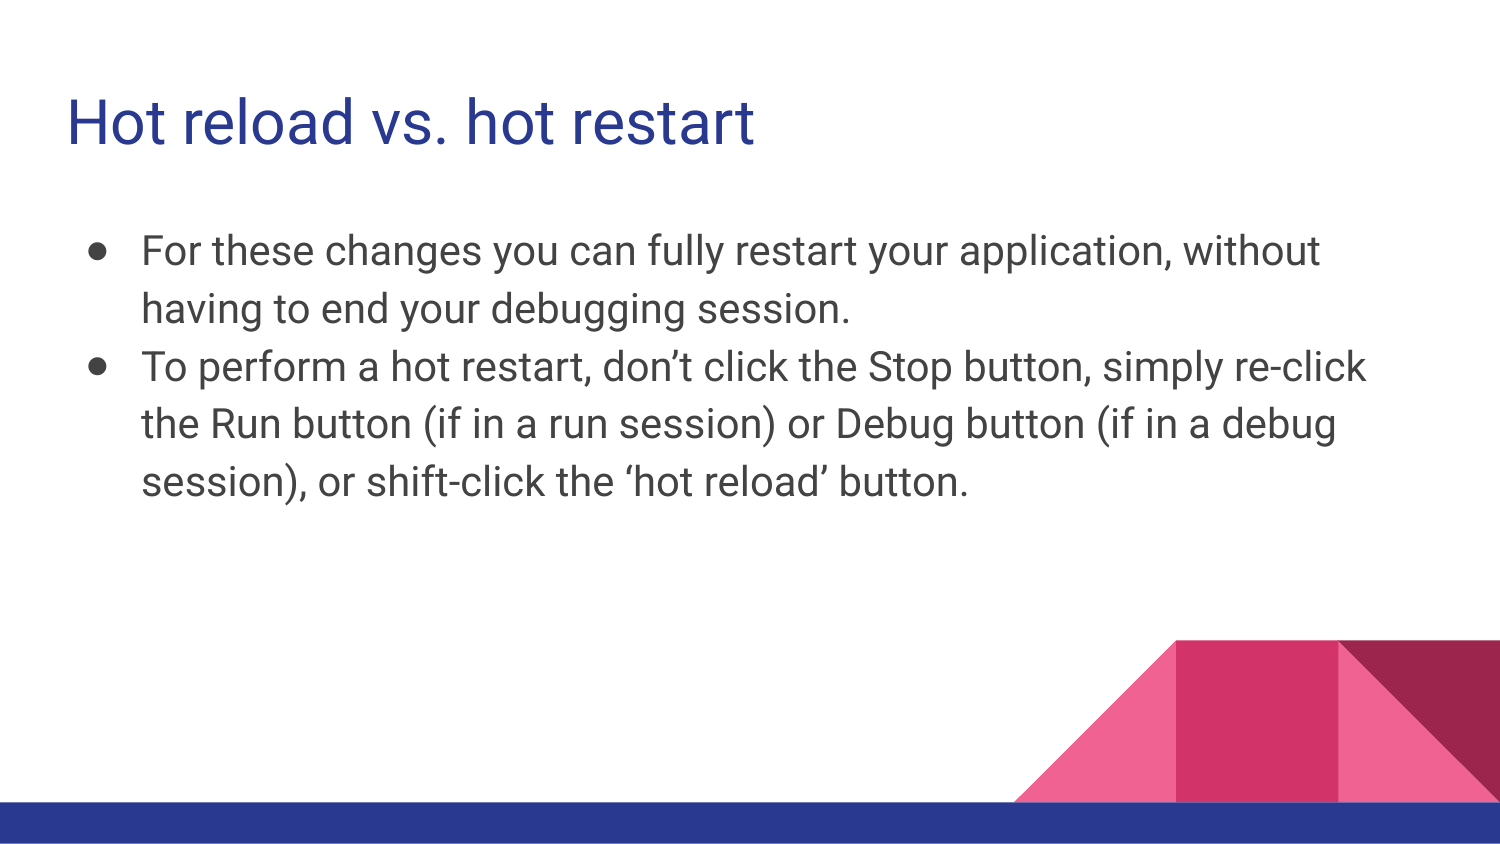

# Hot reload vs. hot restart
For these changes you can fully restart your application, without having to end your debugging session.
To perform a hot restart, don’t click the Stop button, simply re-click the Run button (if in a run session) or Debug button (if in a debug session), or shift-click the ‘hot reload’ button.